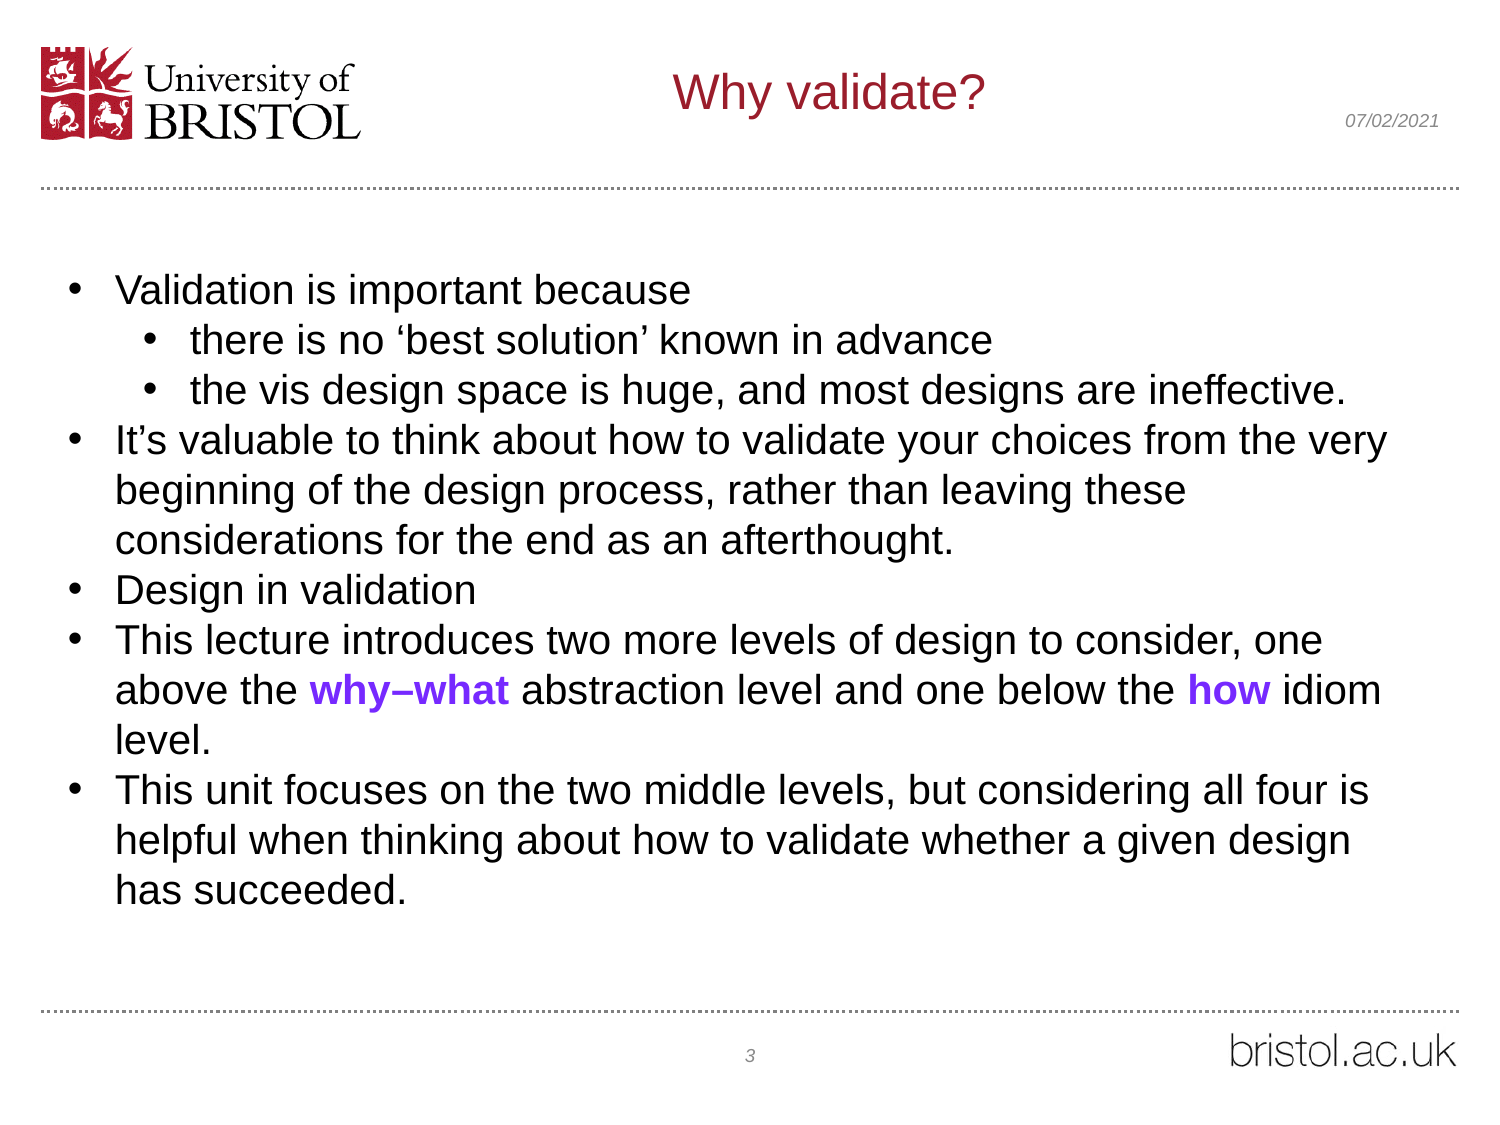

# Why validate?
07/02/2021
Validation is important because
there is no ‘best solution’ known in advance
the vis design space is huge, and most designs are ineffective.
It’s valuable to think about how to validate your choices from the very beginning of the design process, rather than leaving these considerations for the end as an afterthought.
Design in validation
This lecture introduces two more levels of design to consider, one above the why–what abstraction level and one below the how idiom level.
This unit focuses on the two middle levels, but considering all four is helpful when thinking about how to validate whether a given design has succeeded.

3